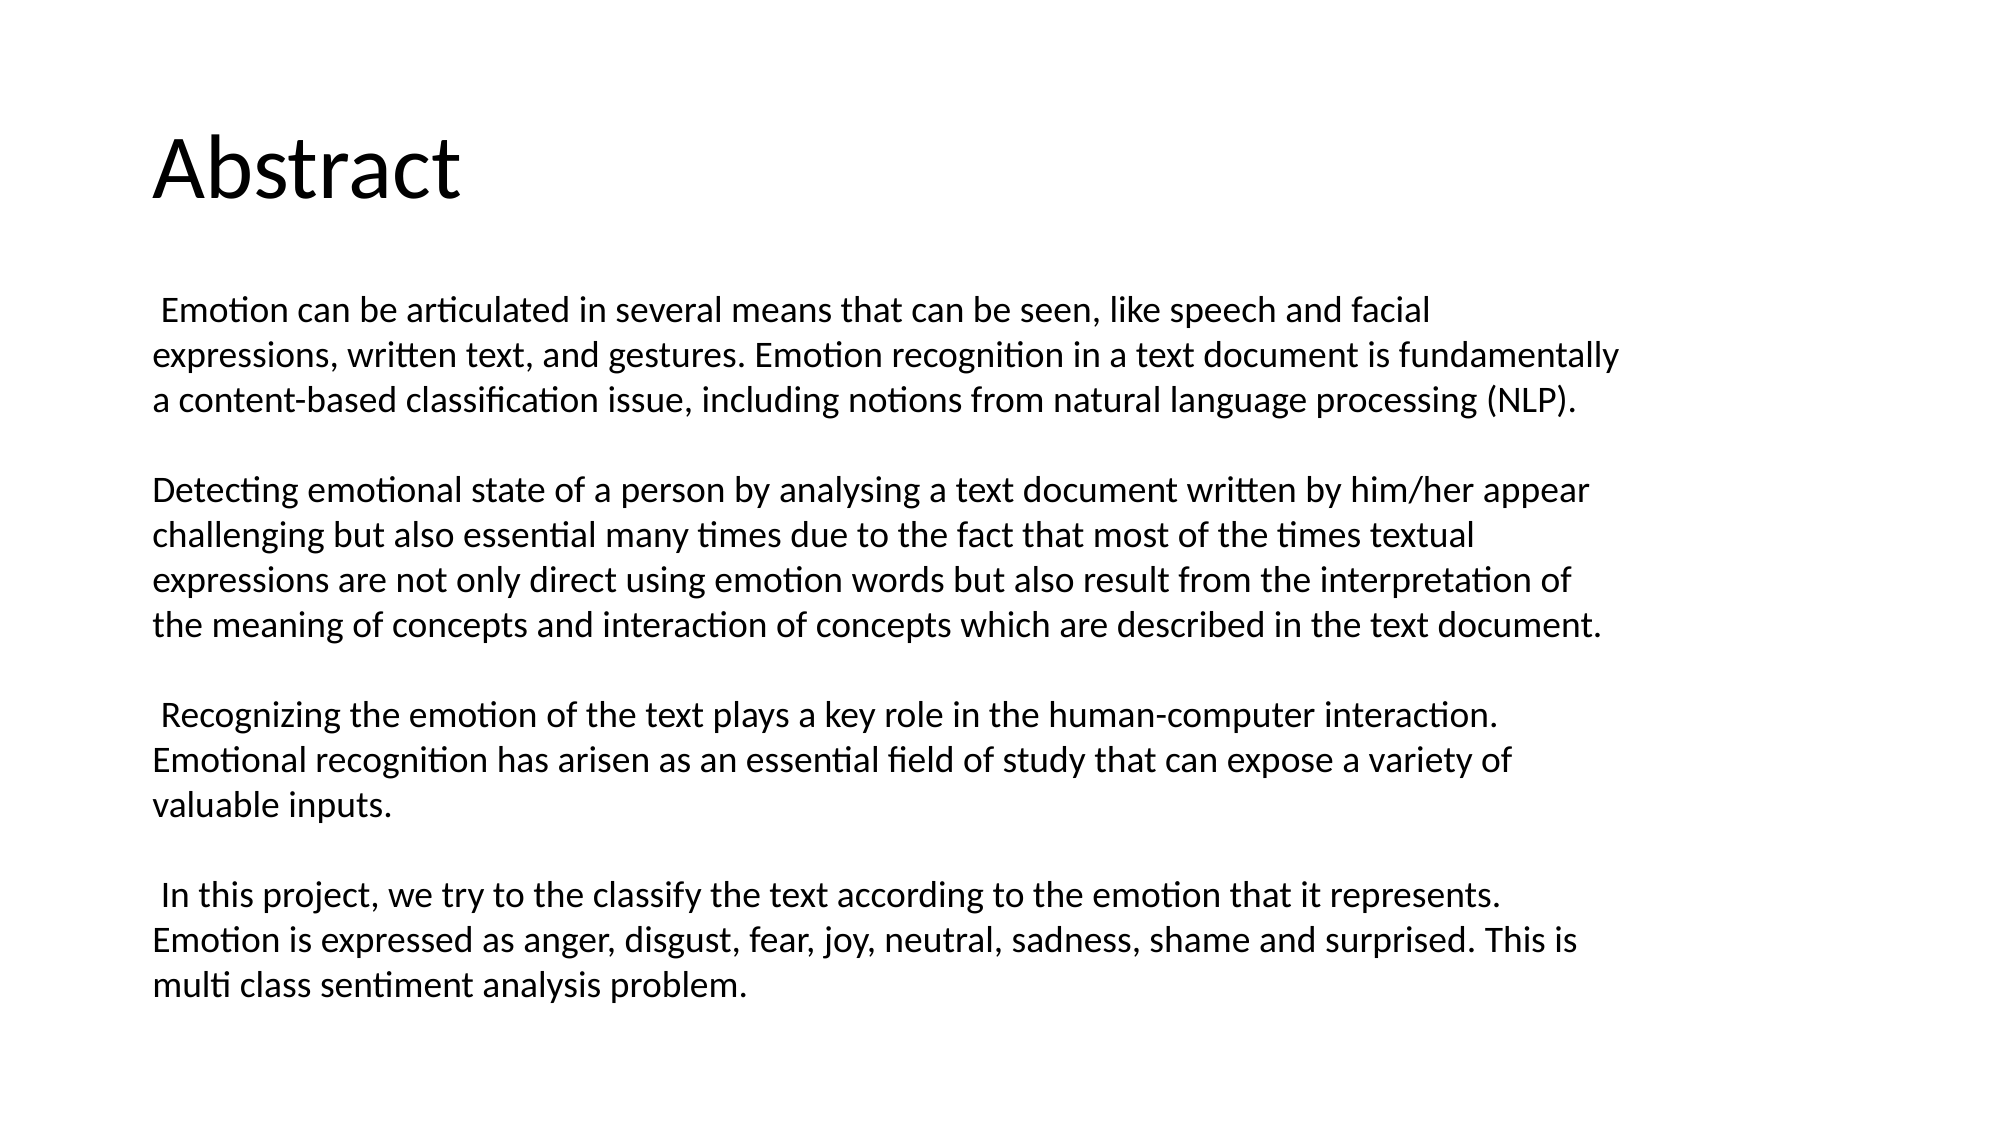

# Abstract
 Emotion can be articulated in several means that can be seen, like speech and facial expressions, written text, and gestures. Emotion recognition in a text document is fundamentally a content-based classification issue, including notions from natural language processing (NLP).

Detecting emotional state of a person by analysing a text document written by him/her appear challenging but also essential many times due to the fact that most of the times textual expressions are not only direct using emotion words but also result from the interpretation of the meaning of concepts and interaction of concepts which are described in the text document.

 Recognizing the emotion of the text plays a key role in the human-computer interaction. Emotional recognition has arisen as an essential field of study that can expose a variety of valuable inputs.

 In this project, we try to the classify the text according to the emotion that it represents.  Emotion is expressed as anger, disgust, fear, joy, neutral, sadness, shame and surprised. This is multi class sentiment analysis problem.